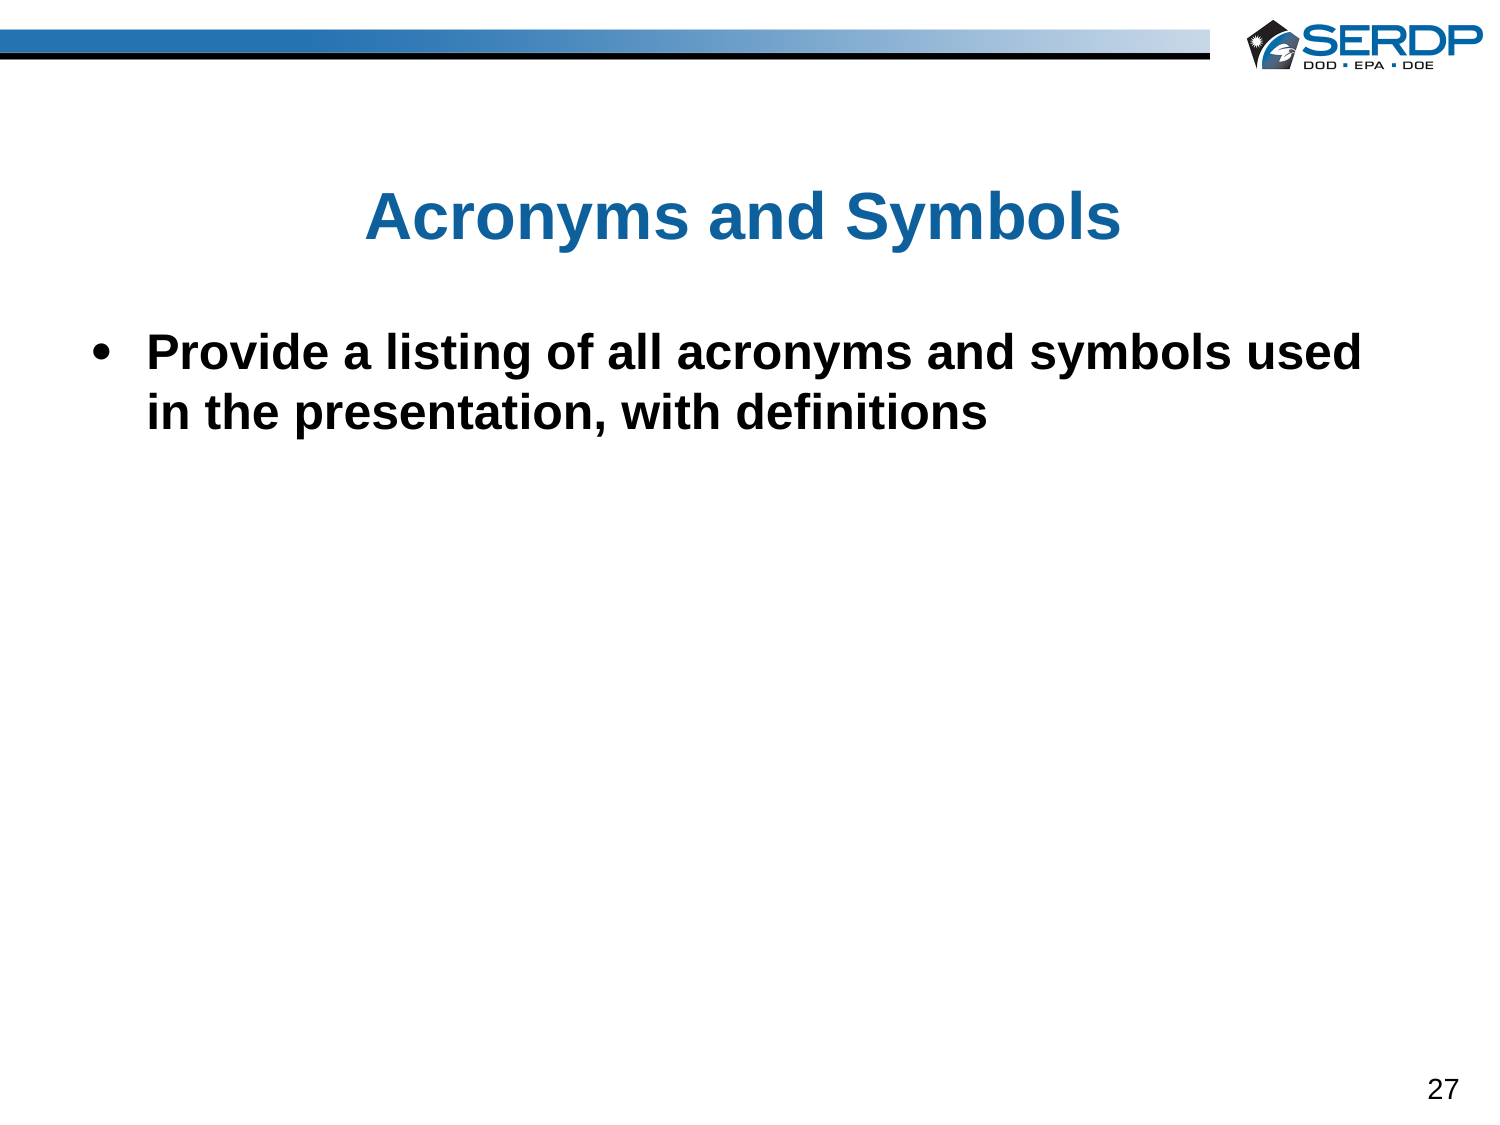

# Acronyms and Symbols
Provide a listing of all acronyms and symbols used in the presentation, with definitions

27